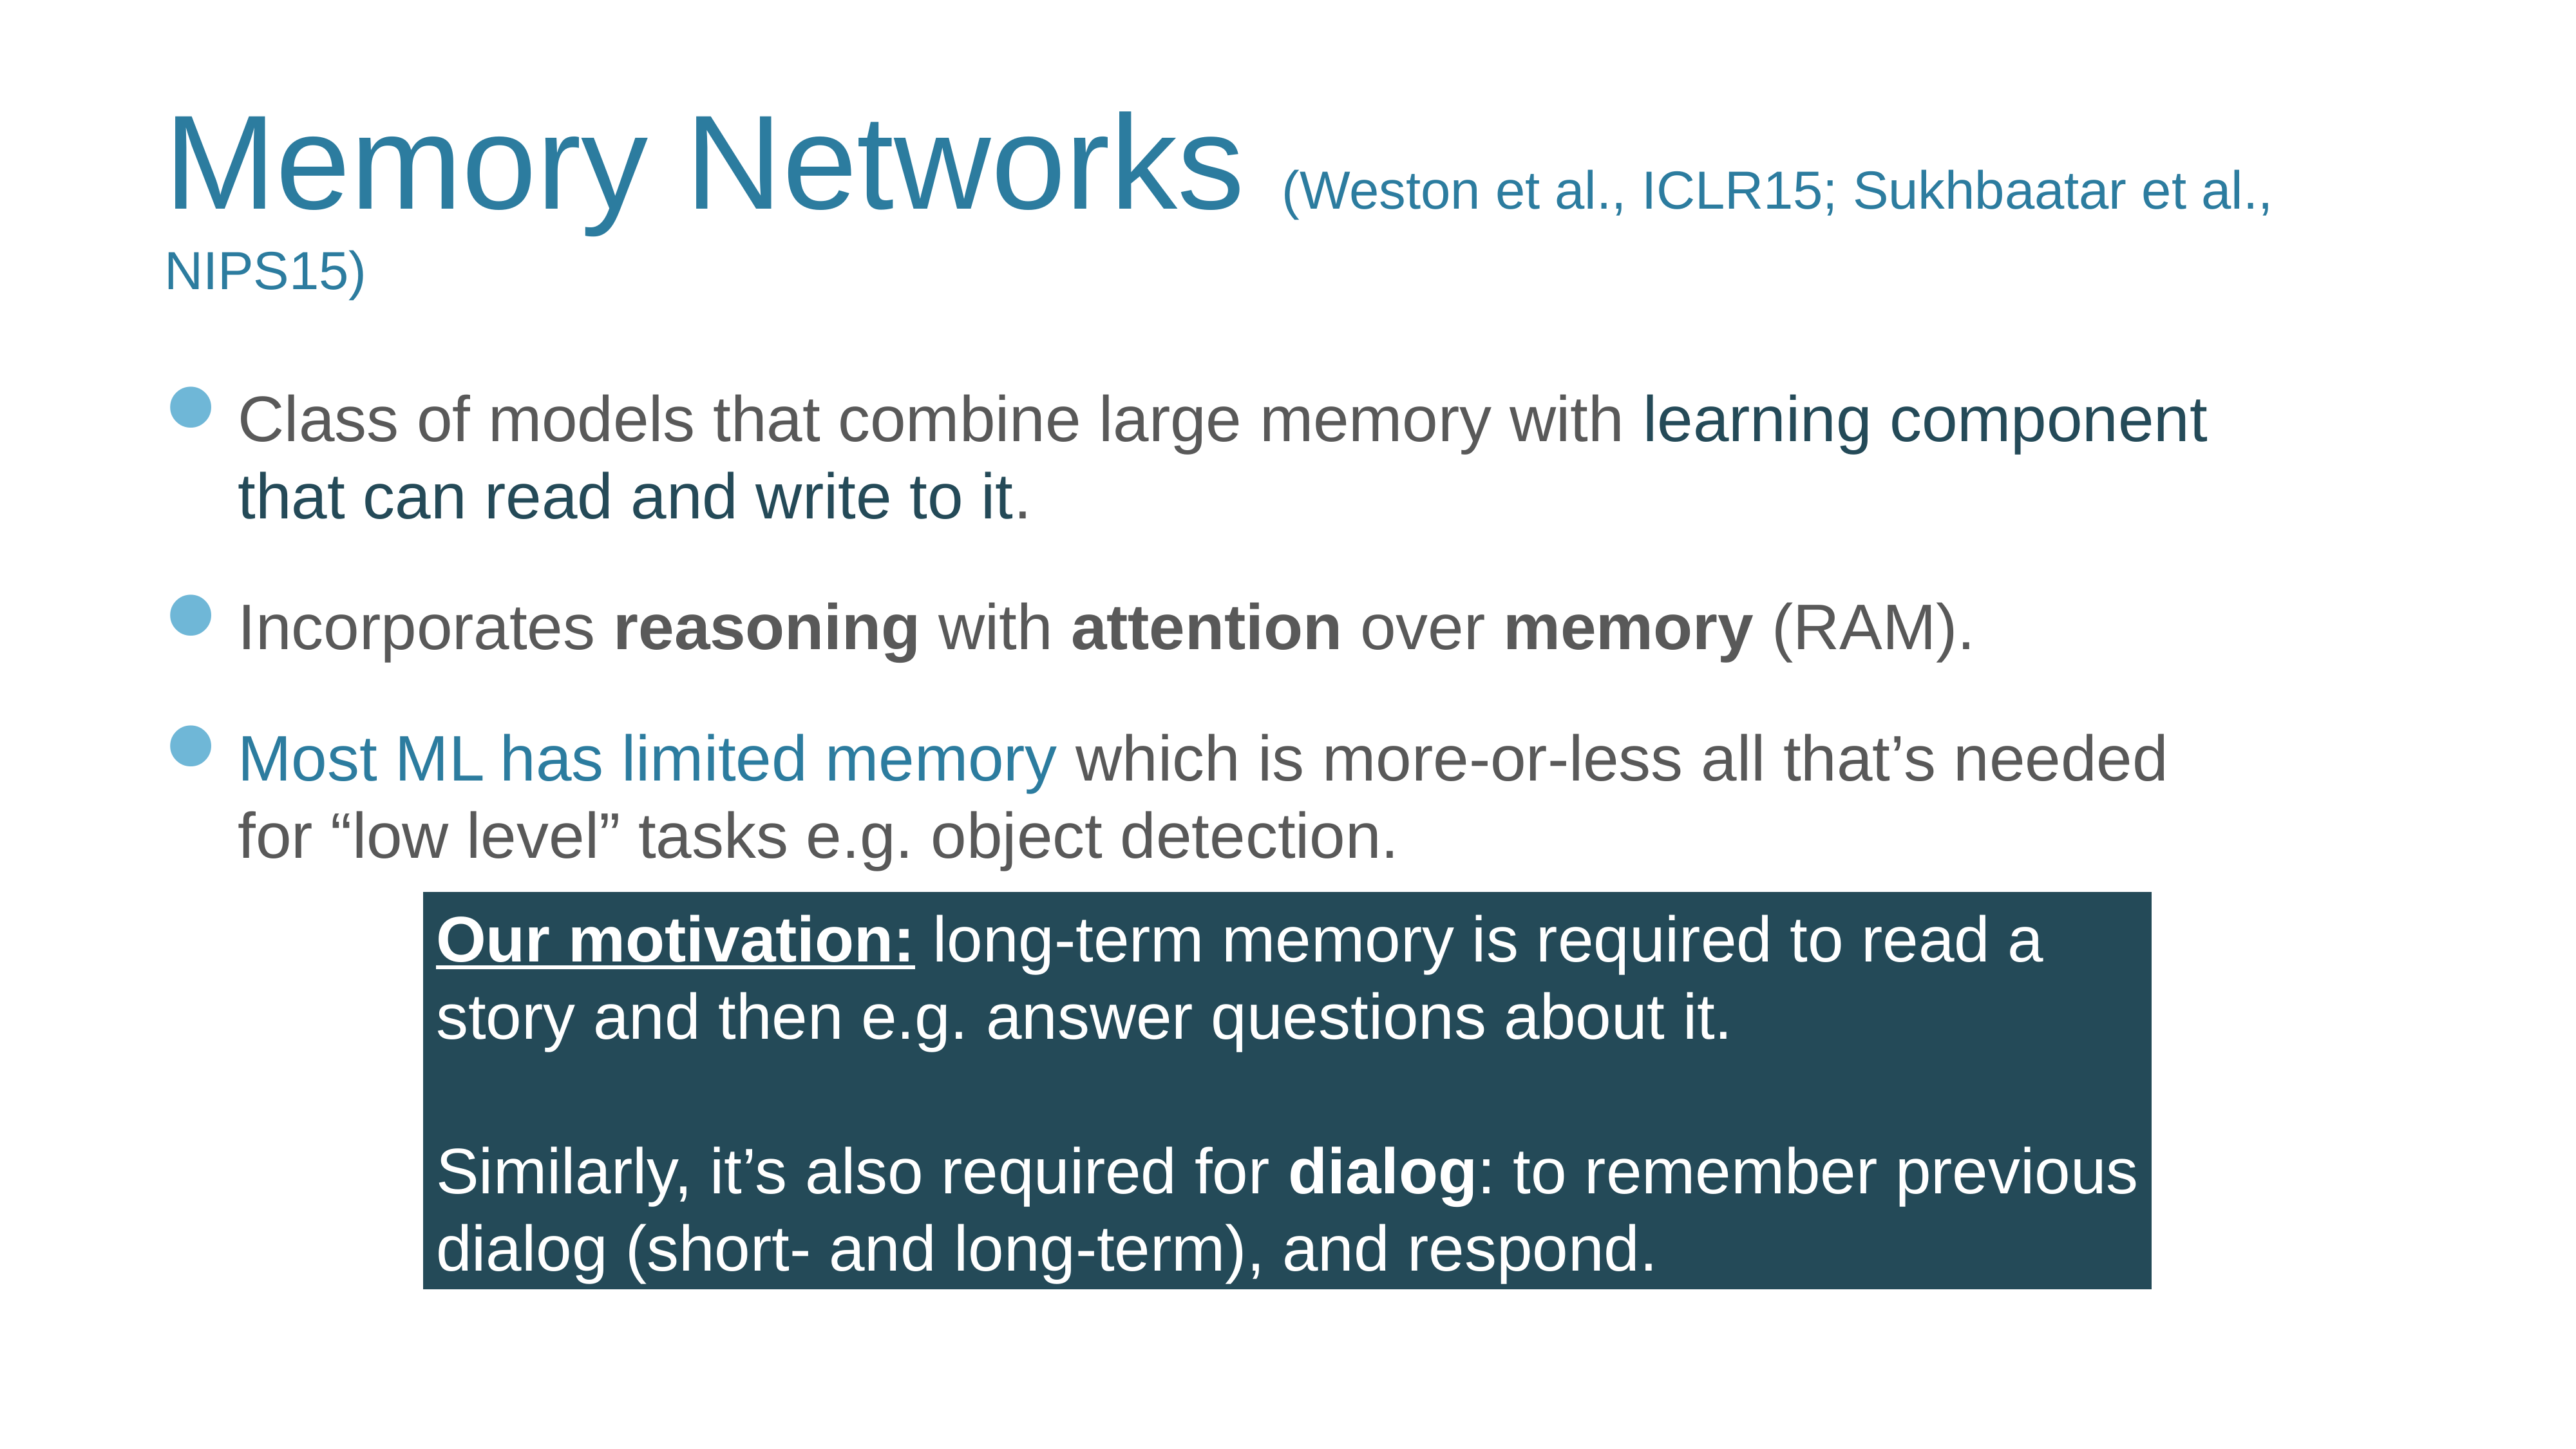

# Memory Networks (Weston et al., ICLR15; Sukhbaatar et al., NIPS15)
Class of models that combine large memory with learning component that can read and write to it.
Incorporates reasoning with attention over memory (RAM).
Most ML has limited memory which is more-or-less all that’s needed for “low level” tasks e.g. object detection.
Our motivation: long-term memory is required to read a story and then e.g. answer questions about it.

Similarly, it’s also required for dialog: to remember previous dialog (short- and long-term), and respond.